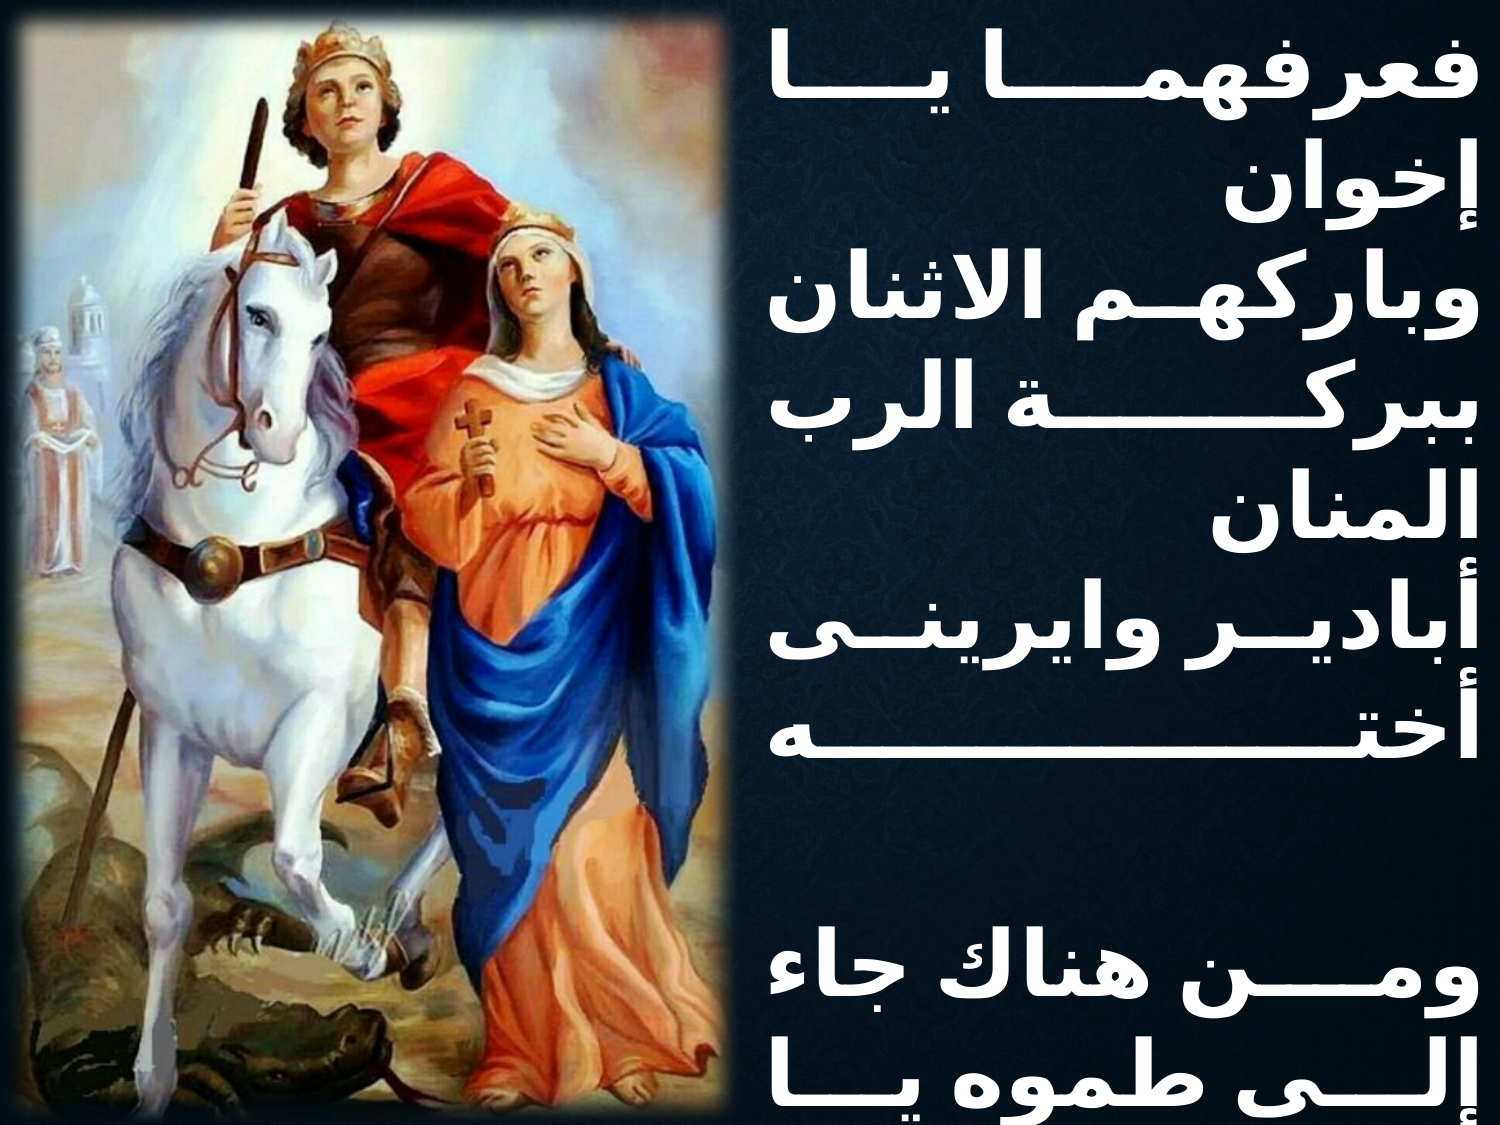

فعرفهما يا إخوان
وباركهم الاثنان
ببركة الرب المنان
أبادير وايرينى أخته
ومن هناك جاء
إلى طموه يا أحباء
ودخلَ كنيسة الآباء
أبادير وايرينى أخته